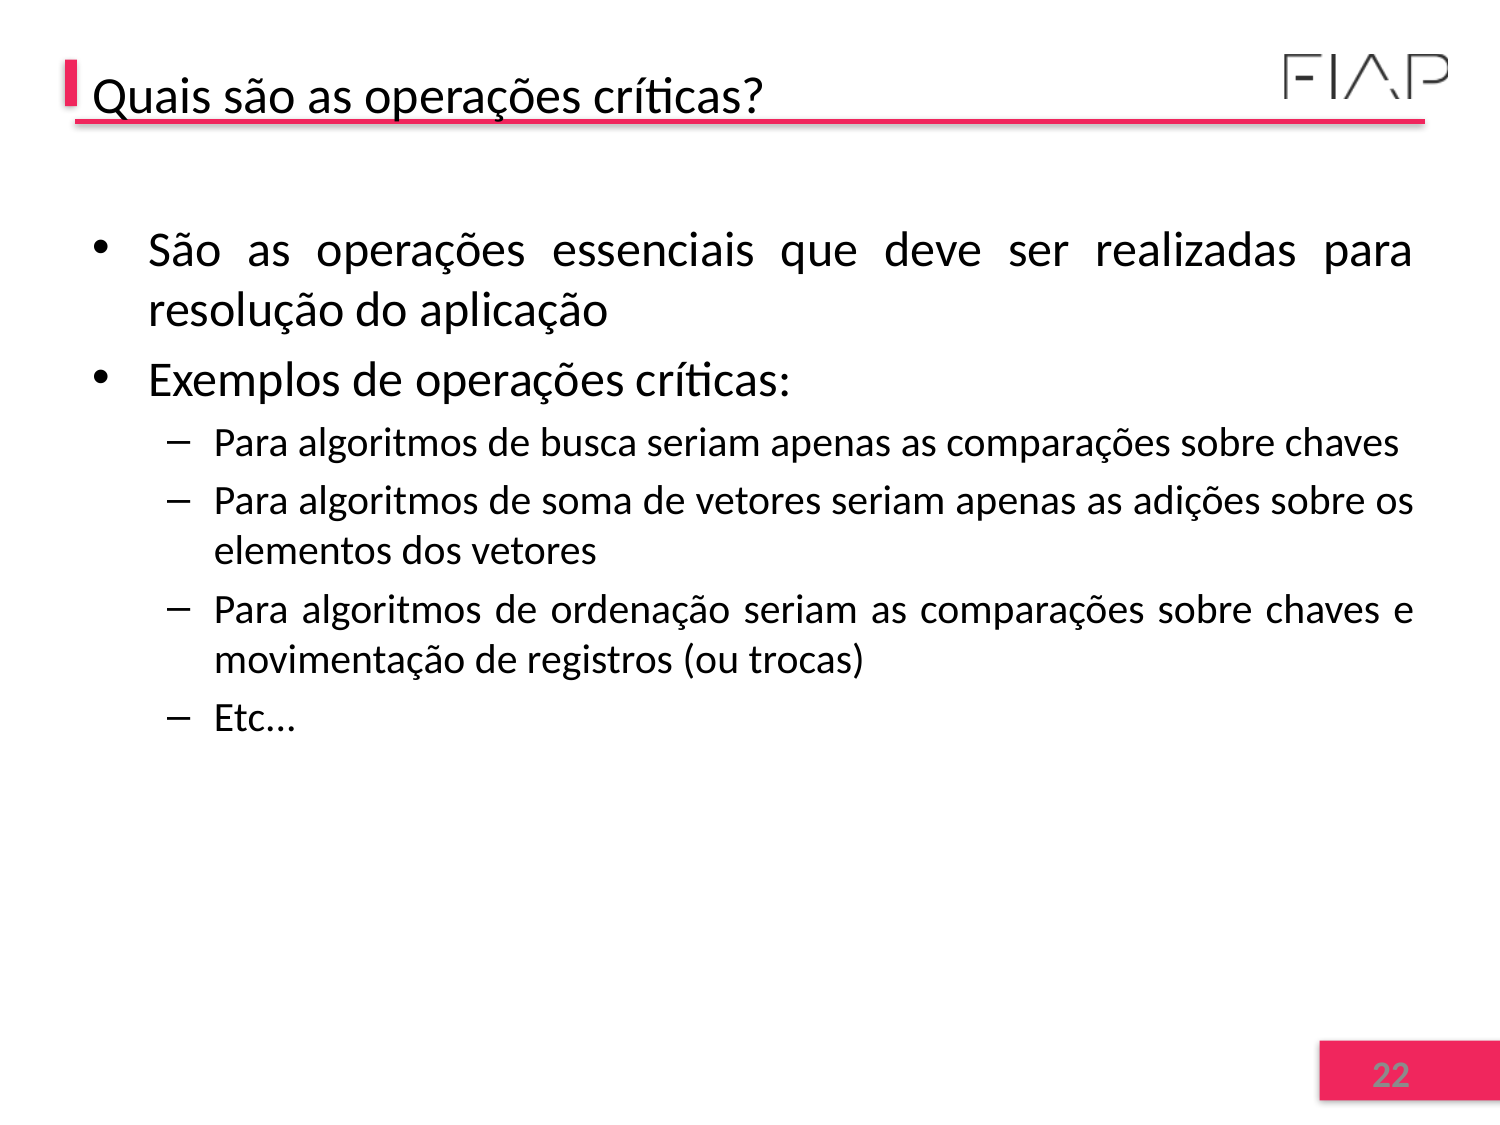

# Quais são as operações críticas?
São as operações essenciais que deve ser realizadas para resolução do aplicação
Exemplos de operações críticas:
Para algoritmos de busca seriam apenas as comparações sobre chaves
Para algoritmos de soma de vetores seriam apenas as adições sobre os elementos dos vetores
Para algoritmos de ordenação seriam as comparações sobre chaves e movimentação de registros (ou trocas)
Etc...
22